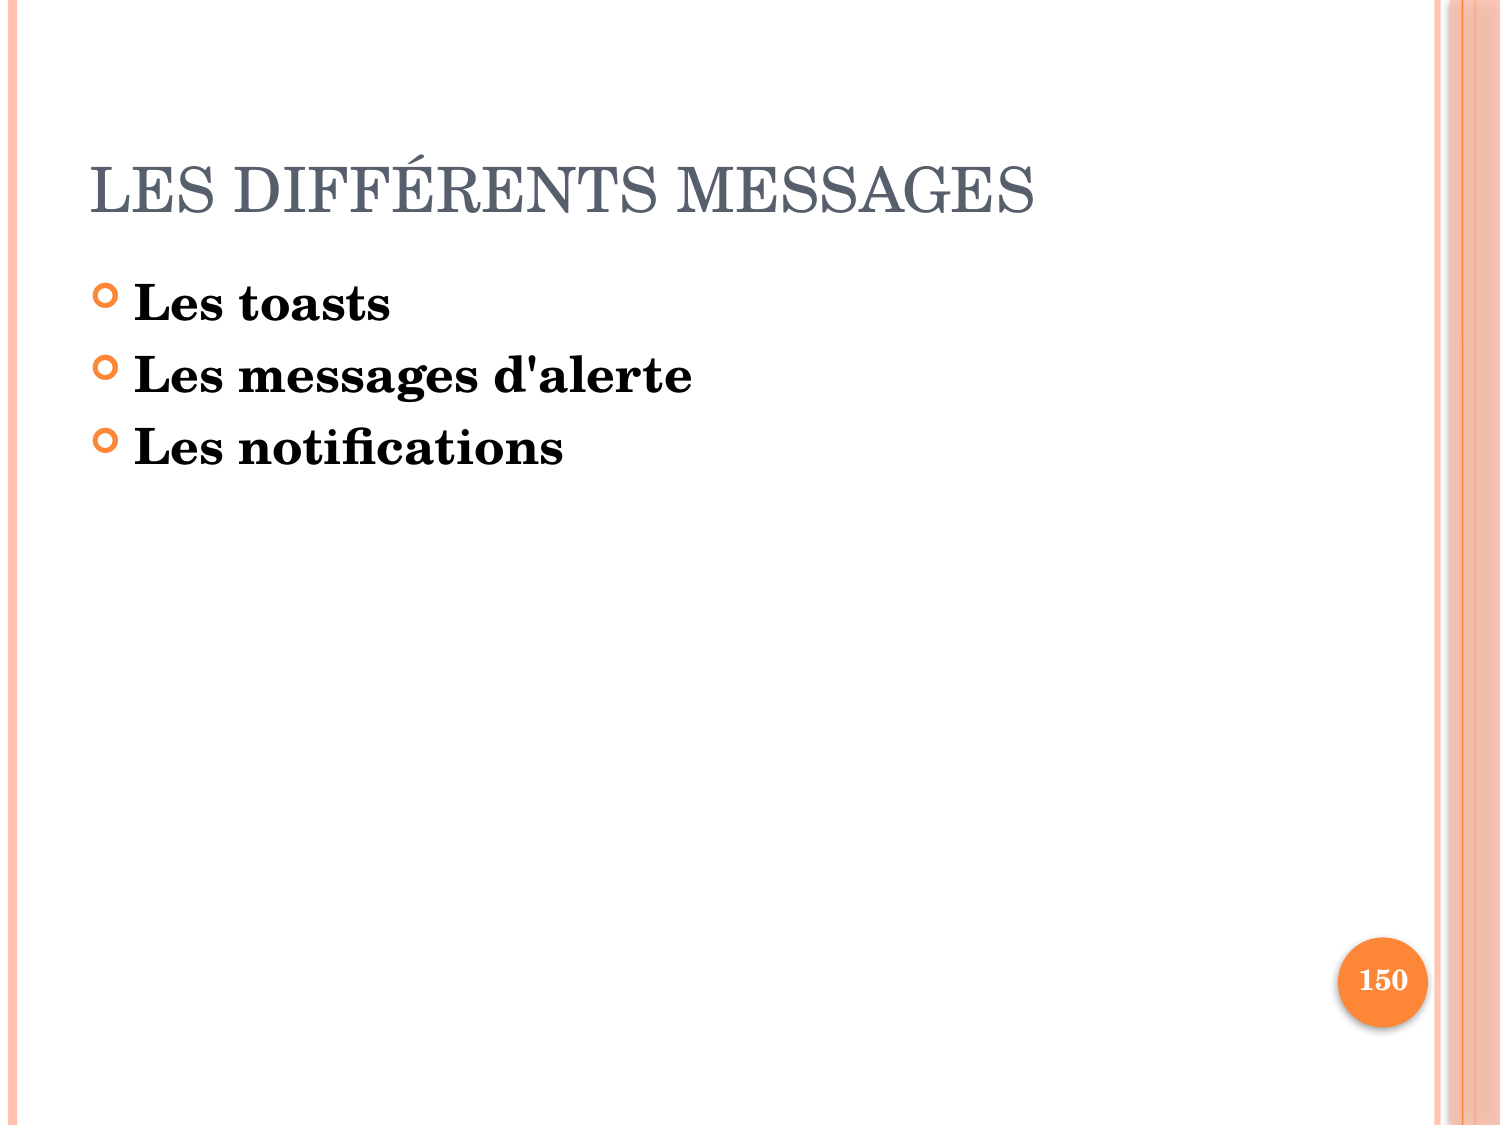

# Les différents messages
Les toasts
Les messages d'alerte
Les notifications
150